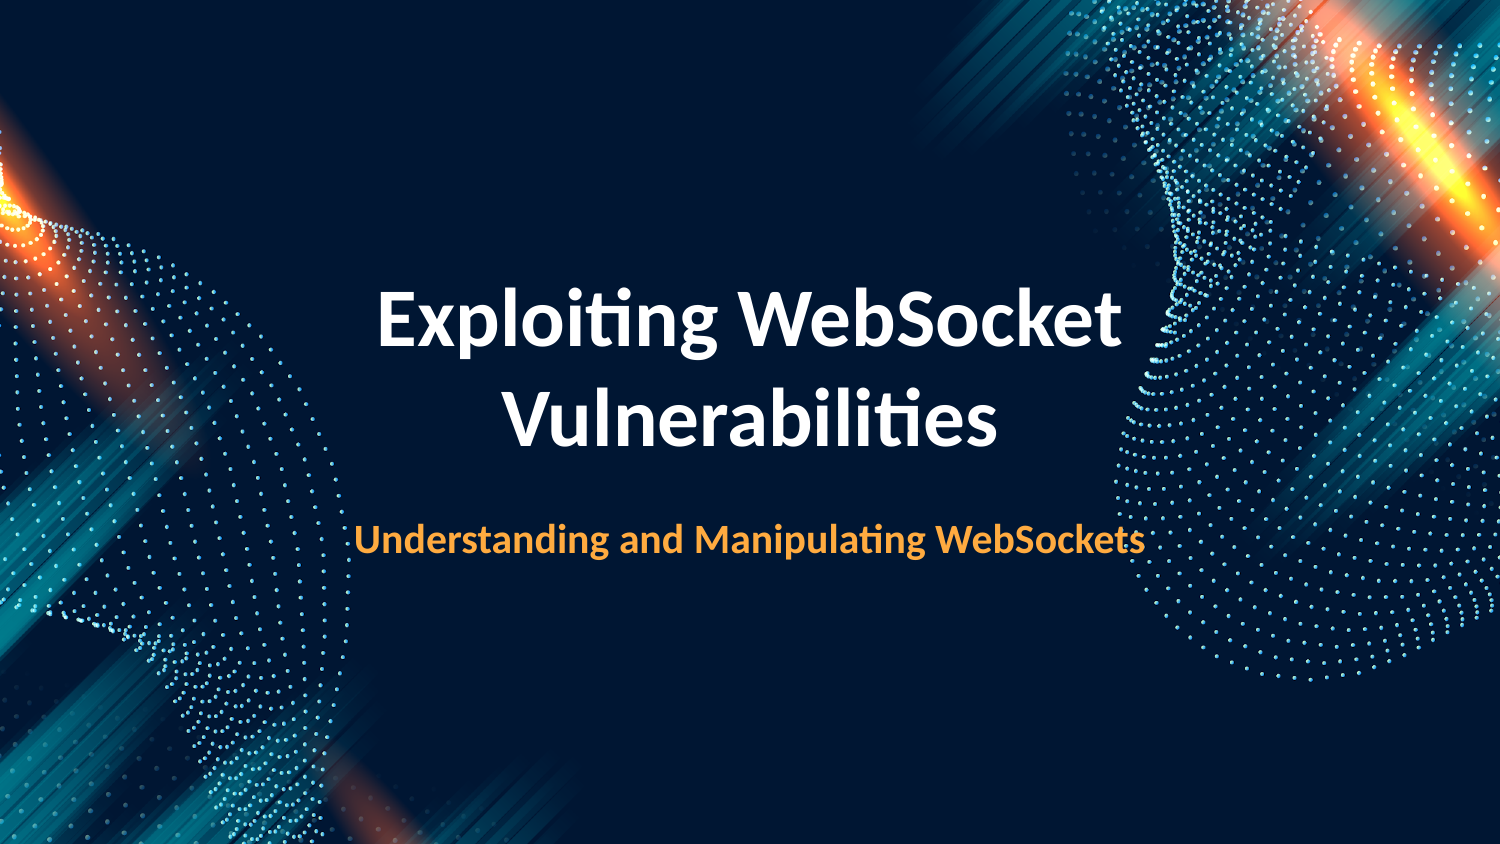

Exploiting WebSocket Vulnerabilities
Understanding and Manipulating WebSockets